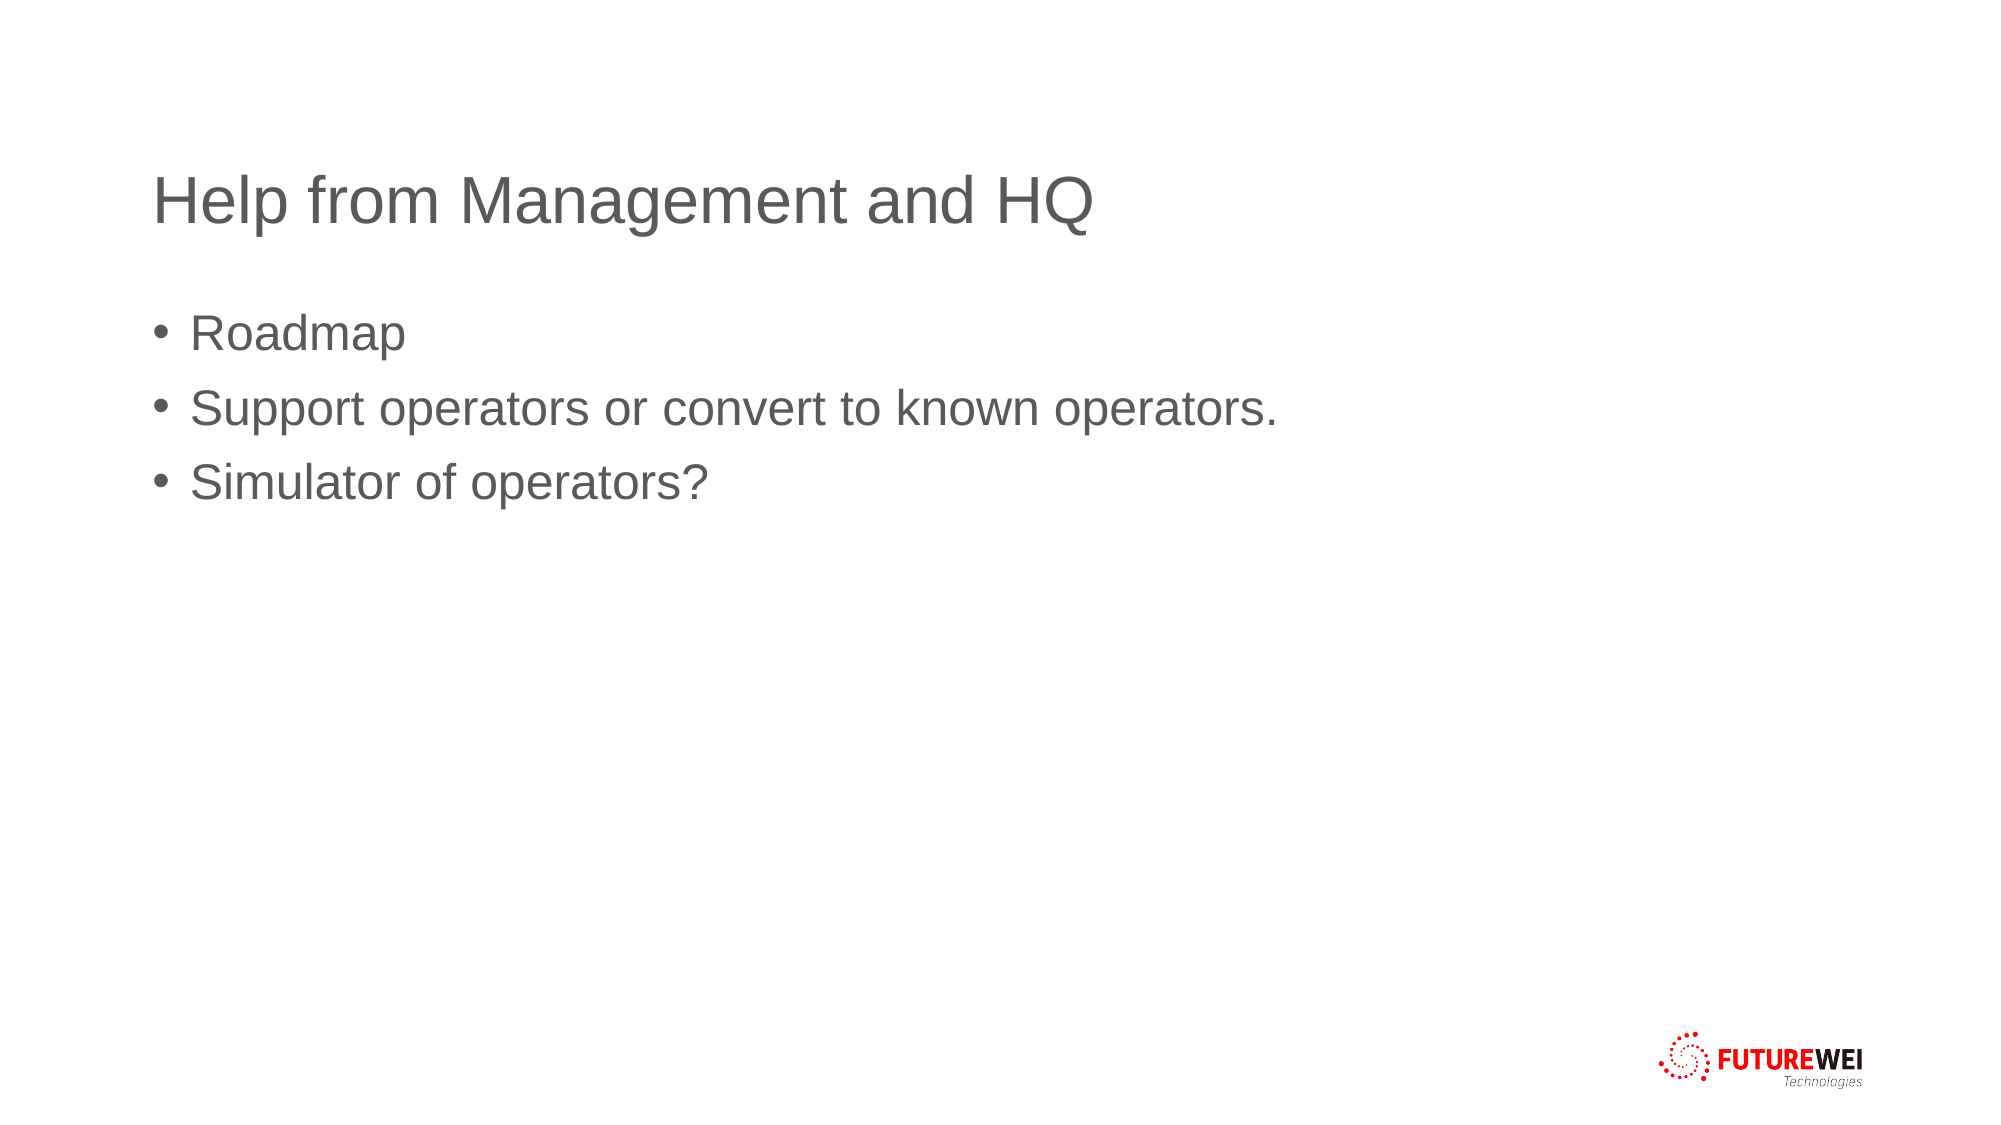

# Help from Management and HQ
Roadmap
Support operators or convert to known operators.
Simulator of operators?